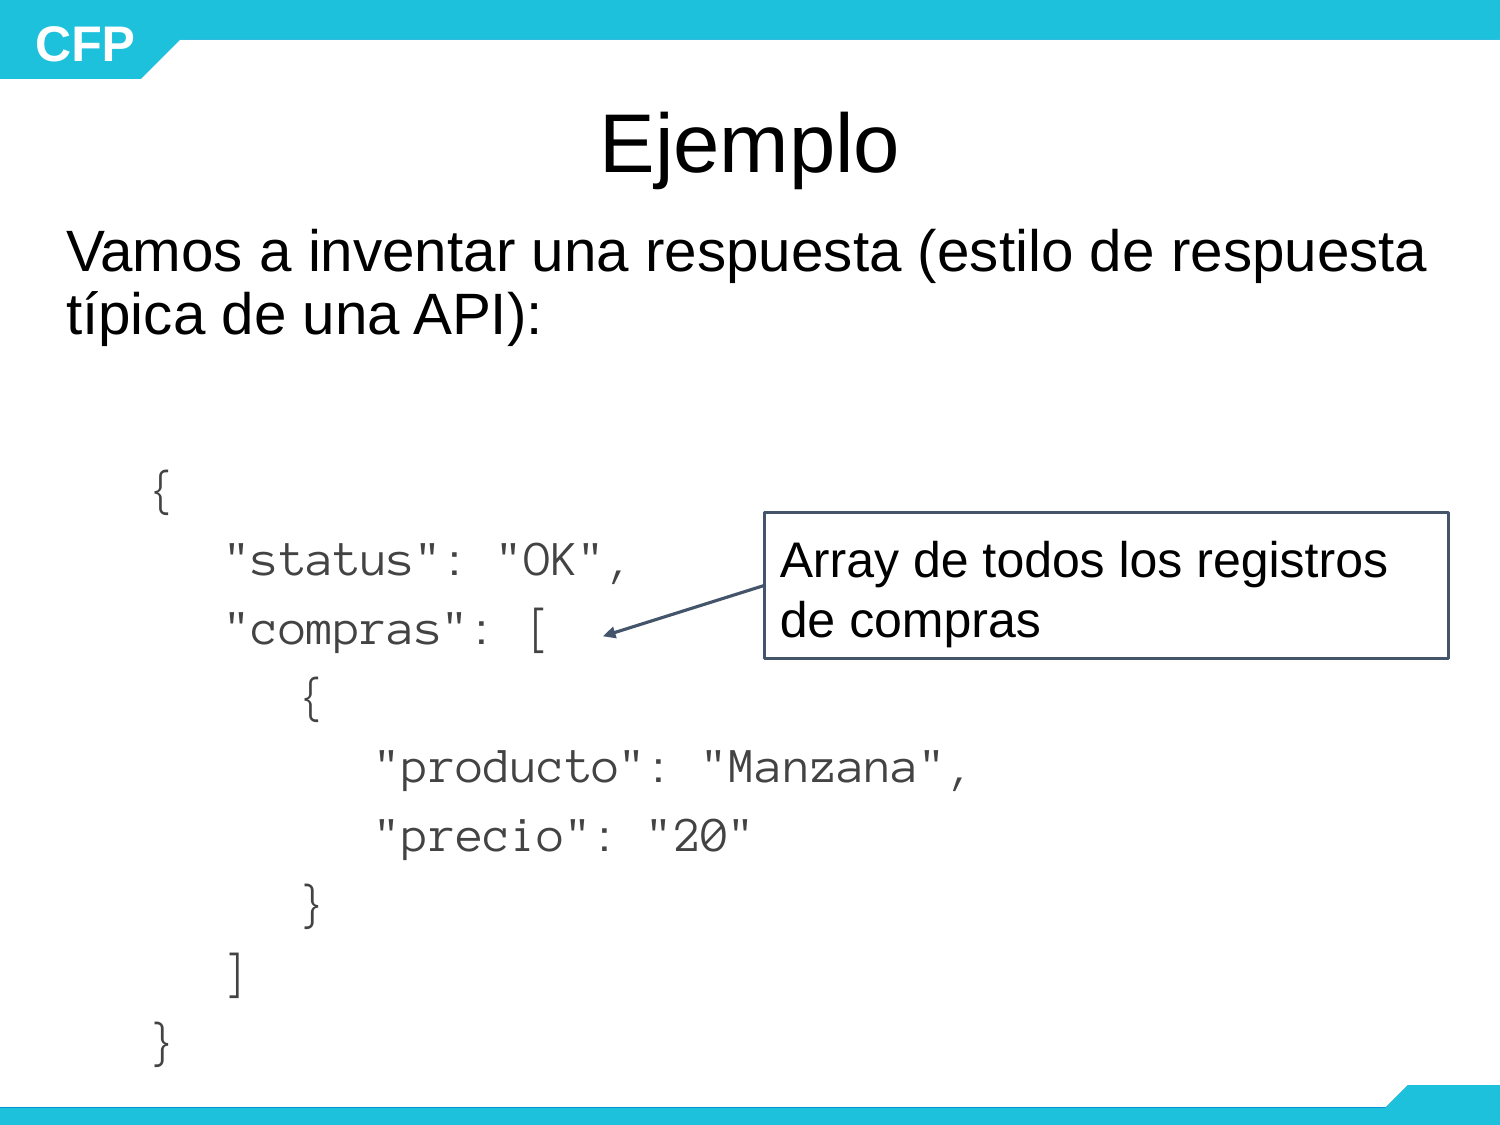

# Ejemplo
Vamos a inventar una respuesta (estilo de respuesta típica de una API):

{
"status": "OK",
"compras": [
{
"producto": "Manzana",
"precio": "20"
}
]
}

Array de todos los registros de compras